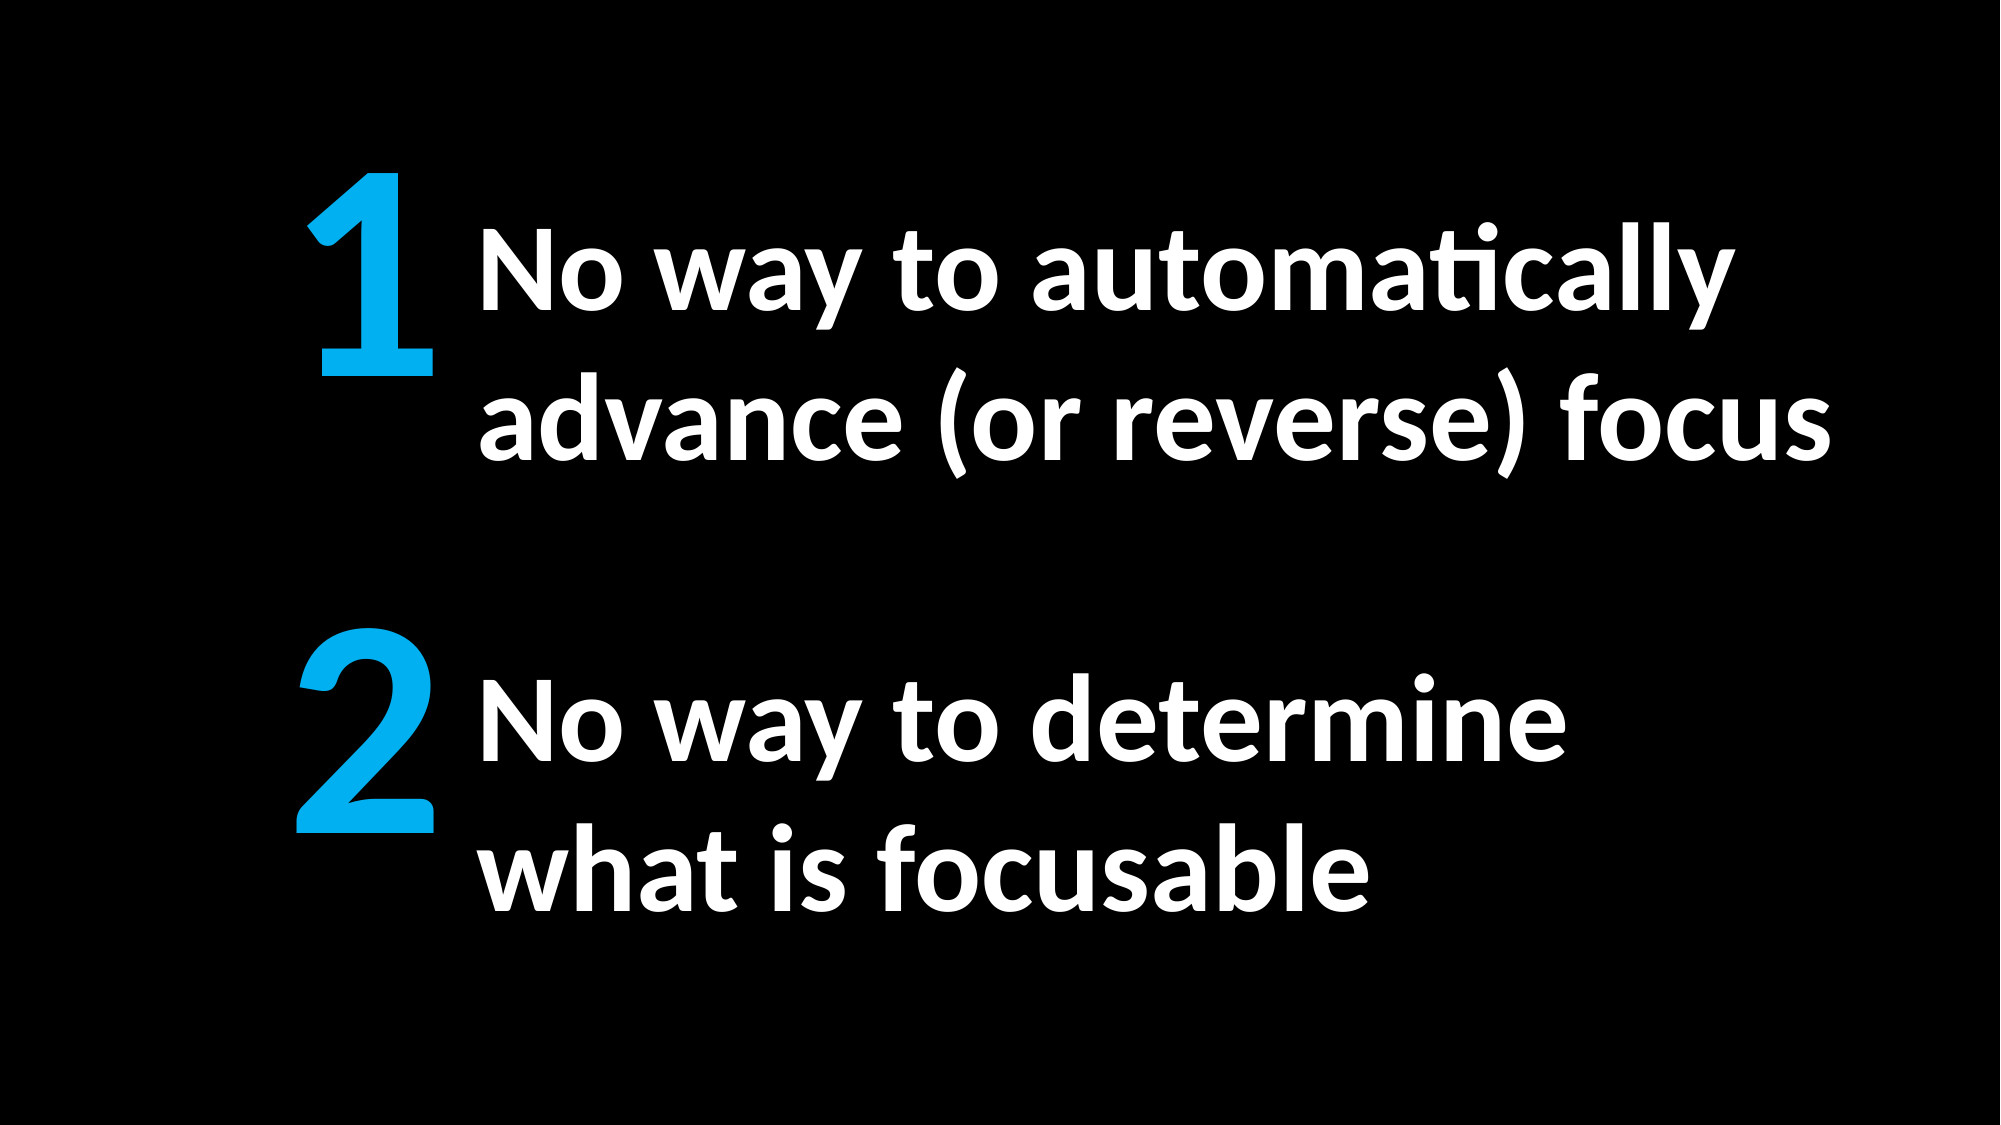

1
No way to automatically advance (or reverse) focus
No way to determine
what is focusable
2